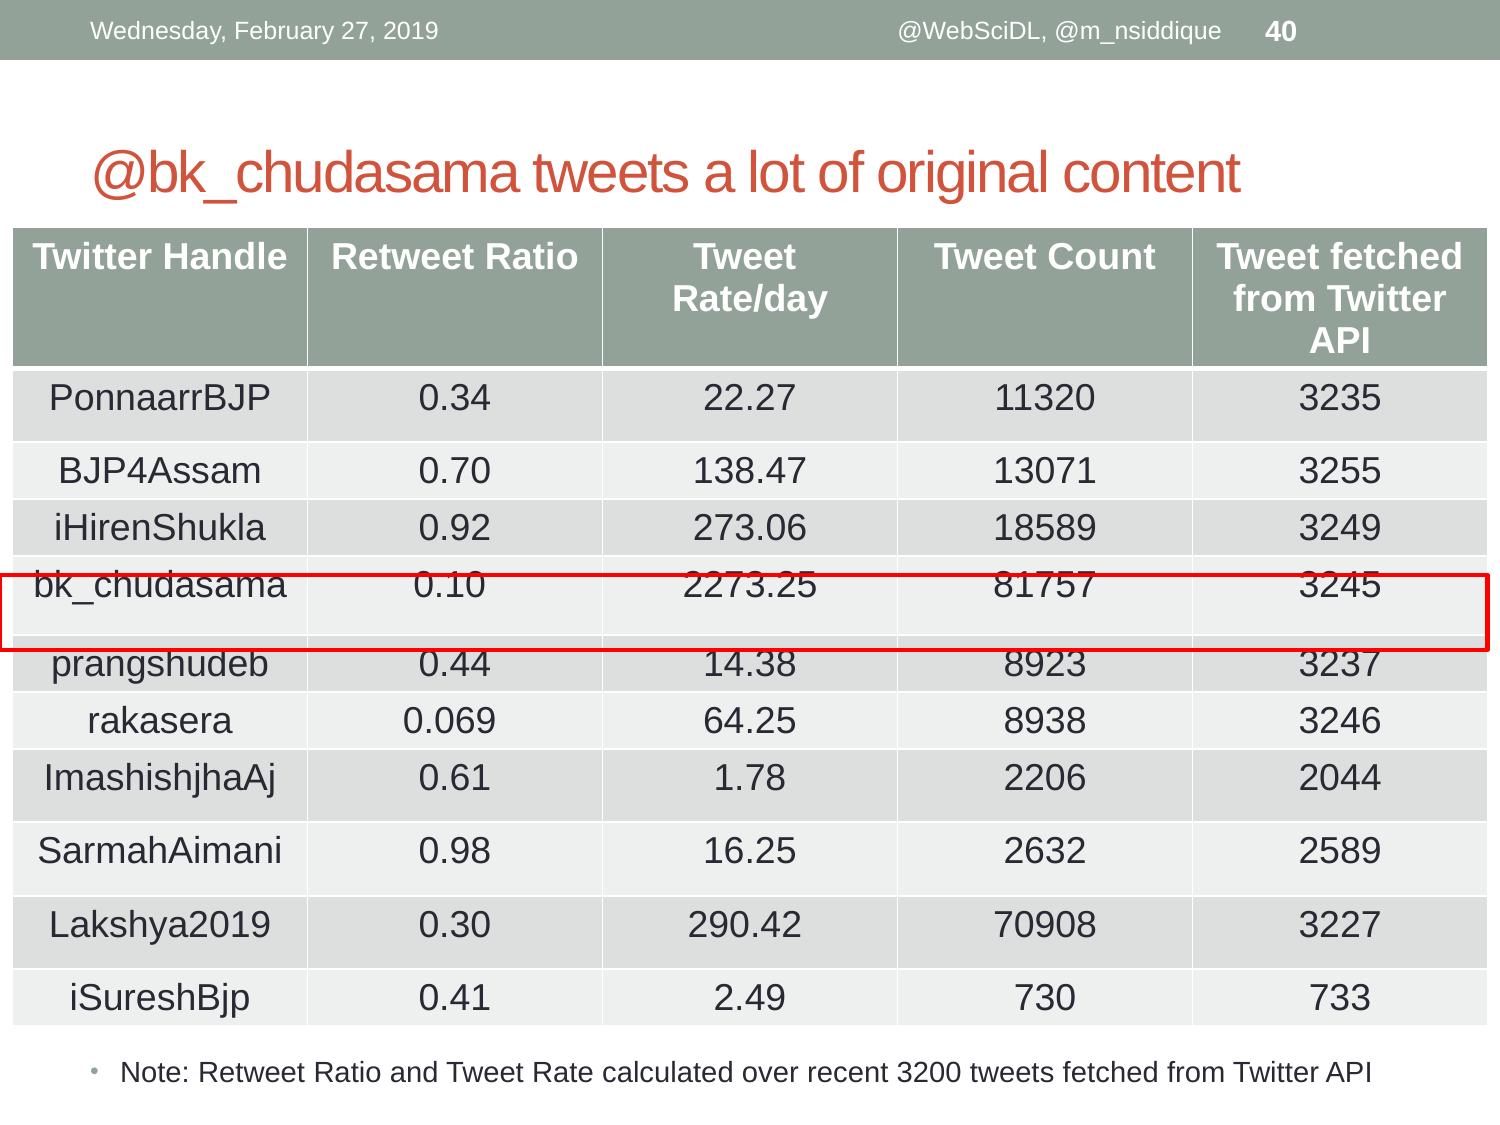

Wednesday, February 27, 2019
@WebSciDL, @m_nsiddique
40
# @bk_chudasama tweets a lot of original content
| Twitter Handle | Retweet Ratio | Tweet Rate/day | Tweet Count | Tweet fetched from Twitter API |
| --- | --- | --- | --- | --- |
| PonnaarrBJP | 0.34 | 22.27 | 11320 | 3235 |
| BJP4Assam | 0.70 | 138.47 | 13071 | 3255 |
| iHirenShukla | 0.92 | 273.06 | 18589 | 3249 |
| bk\_chudasama | 0.10 | 2273.25 | 81757 | 3245 |
| prangshudeb | 0.44 | 14.38 | 8923 | 3237 |
| rakasera | 0.069 | 64.25 | 8938 | 3246 |
| ImashishjhaAj | 0.61 | 1.78 | 2206 | 2044 |
| SarmahAimani | 0.98 | 16.25 | 2632 | 2589 |
| Lakshya2019 | 0.30 | 290.42 | 70908 | 3227 |
| iSureshBjp | 0.41 | 2.49 | 730 | 733 |

Note: Retweet Ratio and Tweet Rate calculated over recent 3200 tweets fetched from Twitter API